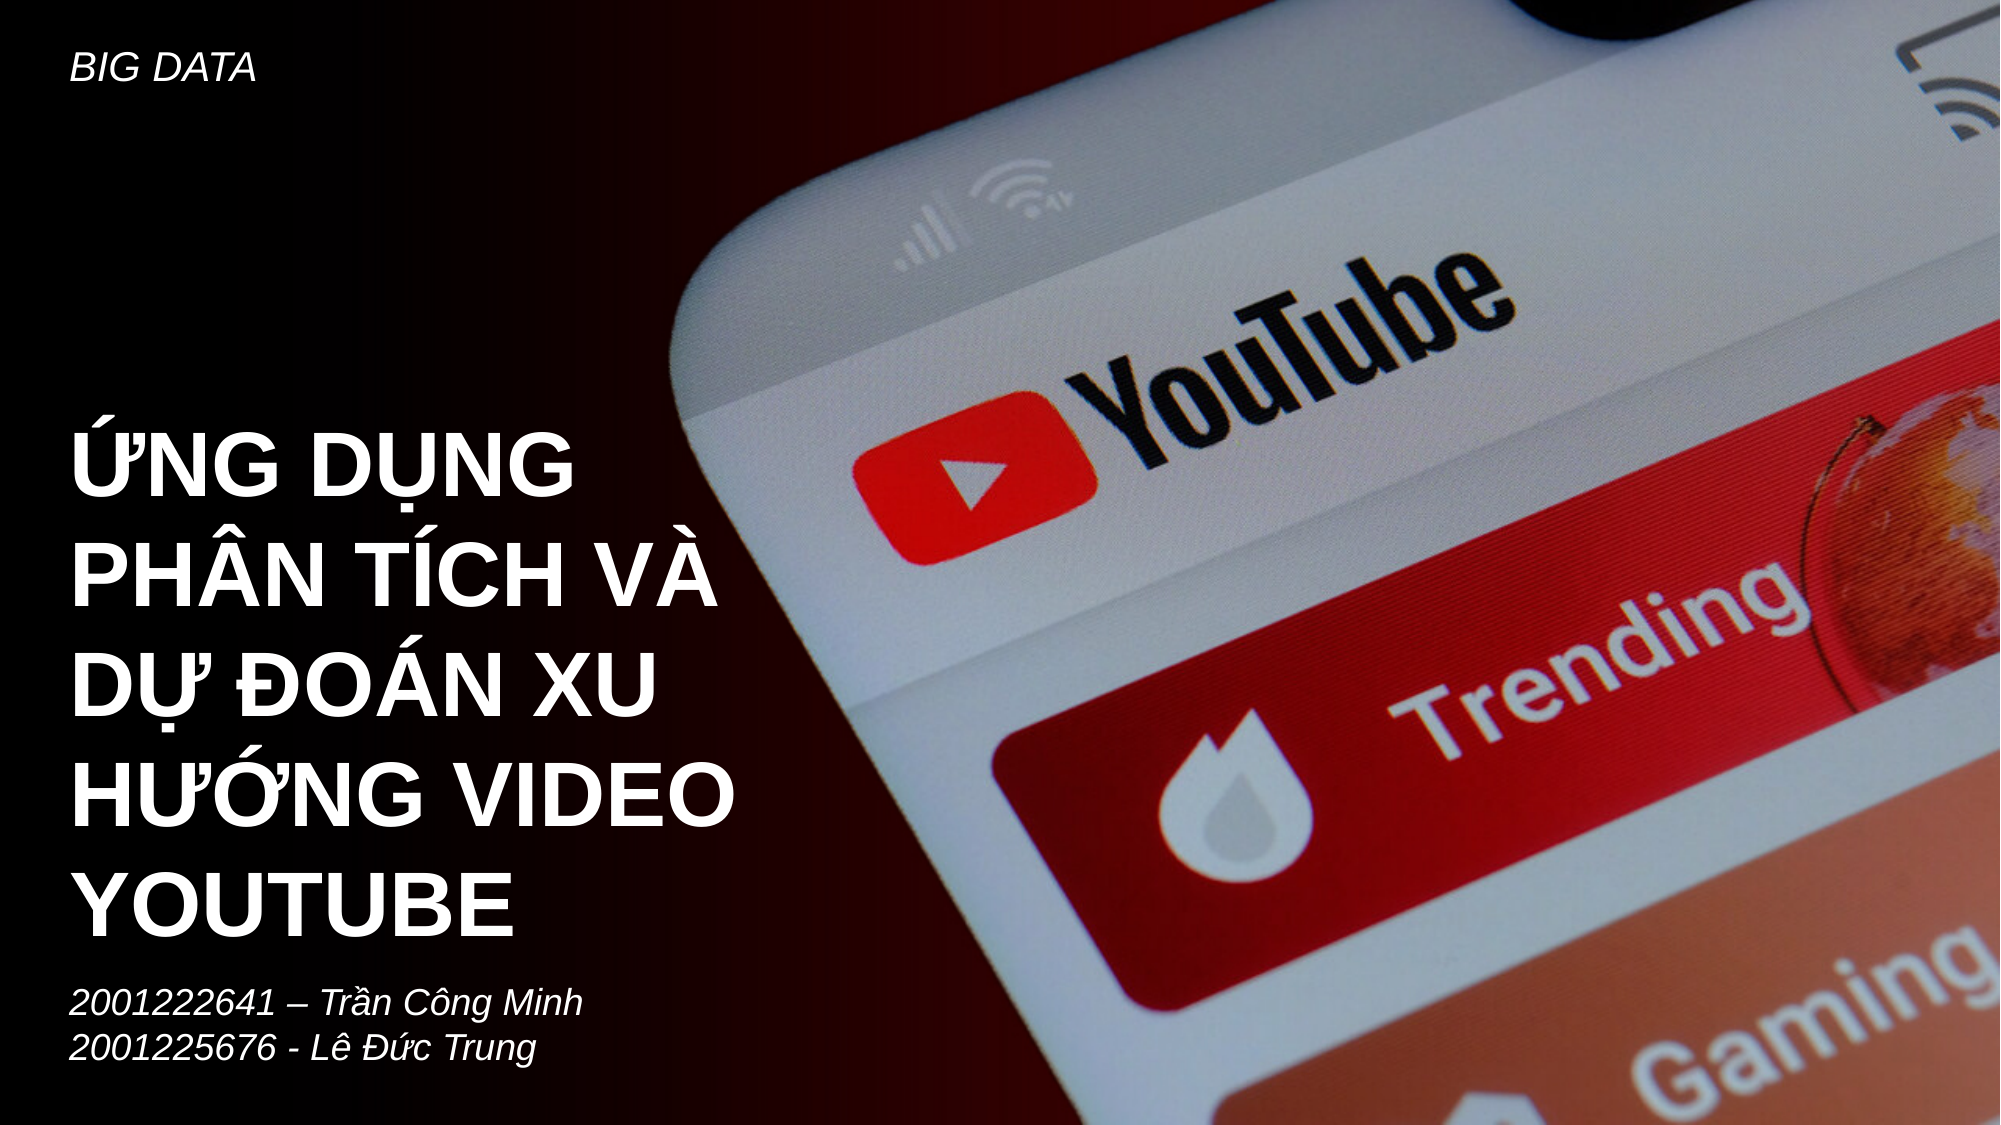

BIG DATA
ỨNG DỤNG PHÂN TÍCH VÀ DỰ ĐOÁN XU HƯỚNG VIDEO YOUTUBE
2001222641 – Trần Công Minh
2001225676 - Lê Đức Trung